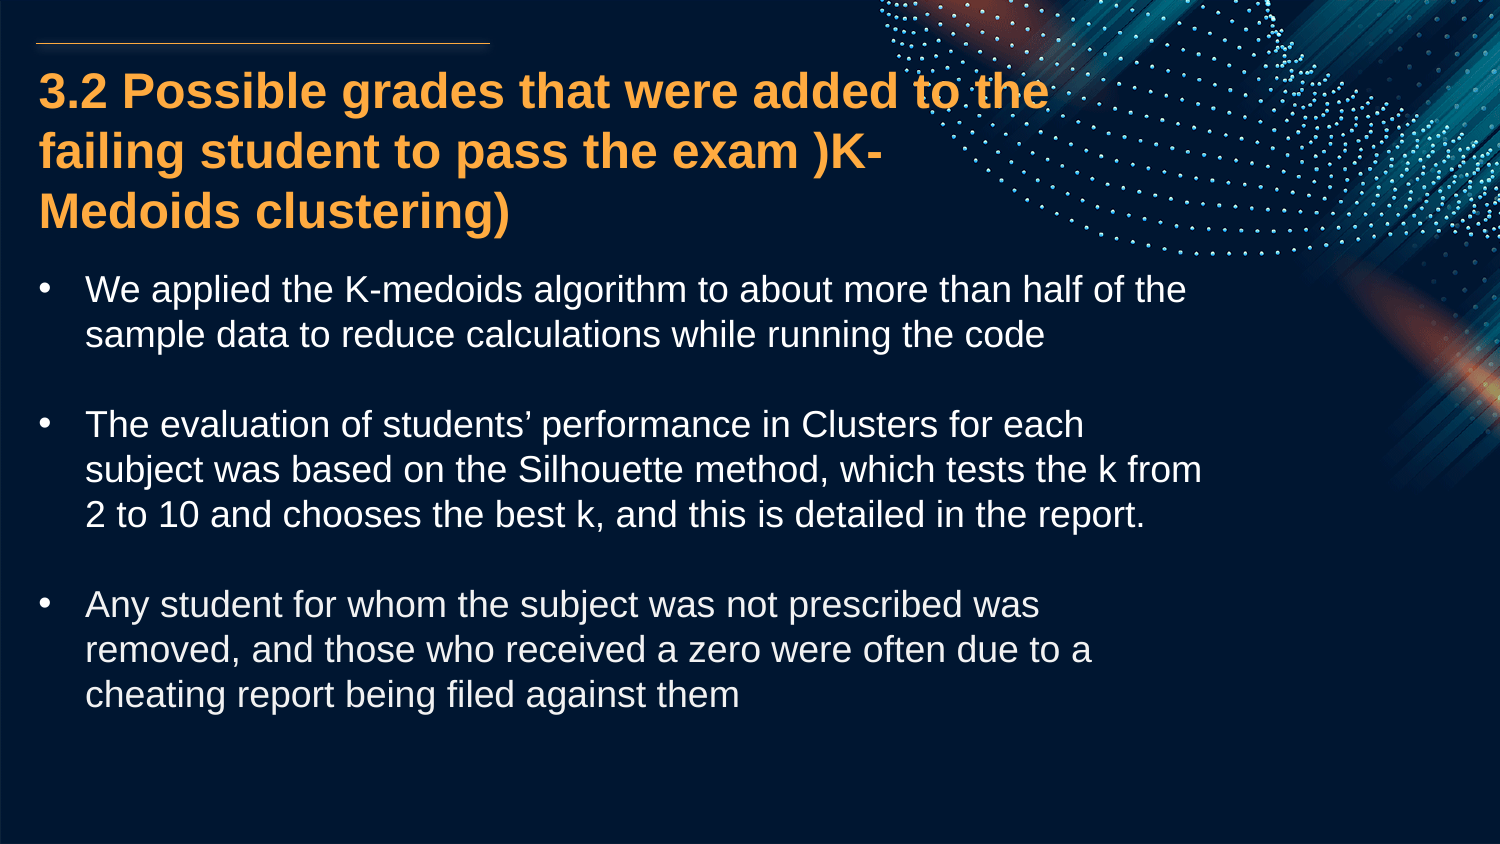

# 3.2 Possible grades that were added to the failing student to pass the exam )K-Medoids clustering)
We applied the K-medoids algorithm to about more than half of the sample data to reduce calculations while running the code

The evaluation of students’ performance in Clusters for each subject was based on the Silhouette method, which tests the k from 2 to 10 and chooses the best k, and this is detailed in the report.

Any student for whom the subject was not prescribed was removed, and those who received a zero were often due to a cheating report being filed against them